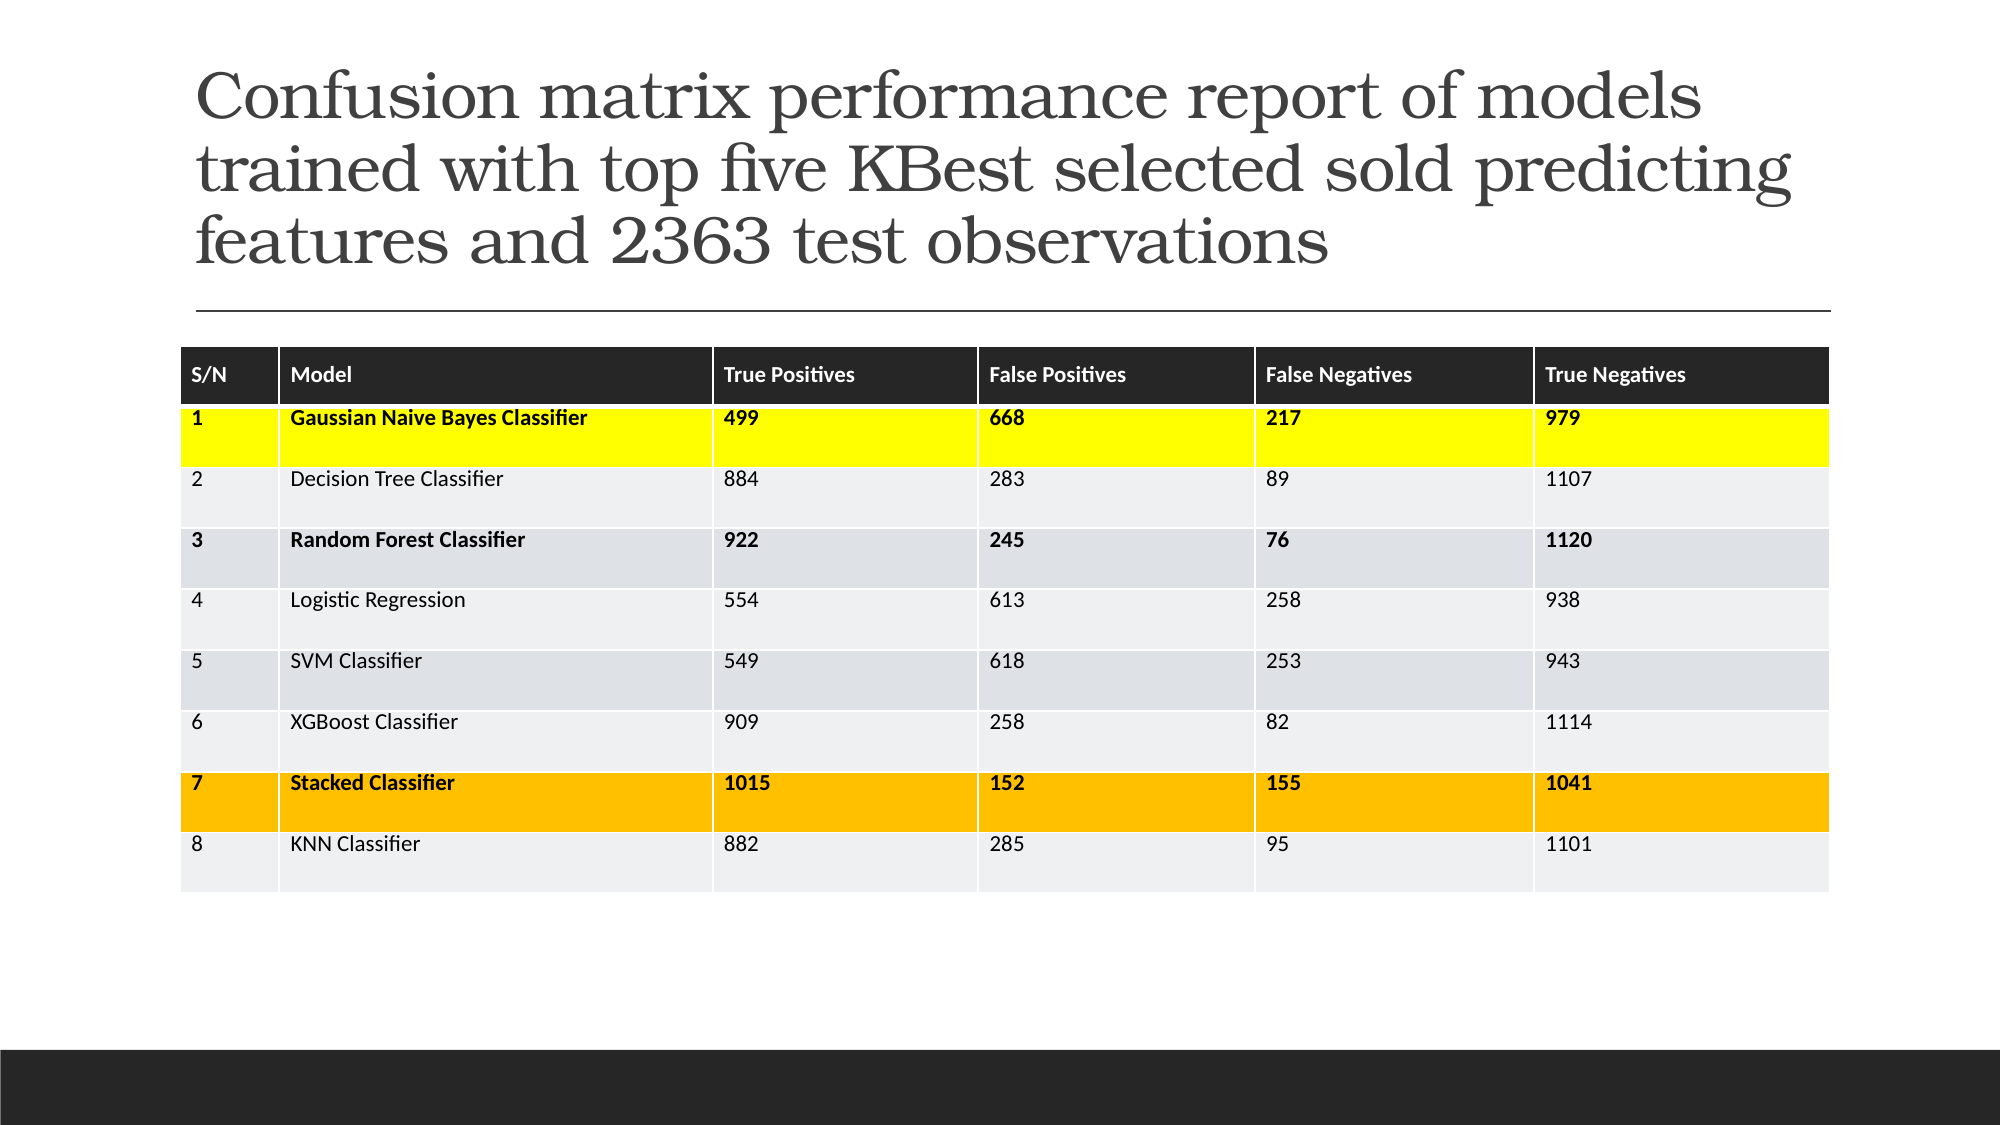

# Confusion matrix performance report of models trained with top five KBest selected sold predicting features and 2363 test observations
| S/N | Model | True Positives | False Positives | False Negatives | True Negatives |
| --- | --- | --- | --- | --- | --- |
| 1 | Gaussian Naive Bayes Classifier | 499 | 668 | 217 | 979 |
| 2 | Decision Tree Classifier | 884 | 283 | 89 | 1107 |
| 3 | Random Forest Classifier | 922 | 245 | 76 | 1120 |
| 4 | Logistic Regression | 554 | 613 | 258 | 938 |
| 5 | SVM Classifier | 549 | 618 | 253 | 943 |
| 6 | XGBoost Classifier | 909 | 258 | 82 | 1114 |
| 7 | Stacked Classifier | 1015 | 152 | 155 | 1041 |
| 8 | KNN Classifier | 882 | 285 | 95 | 1101 |